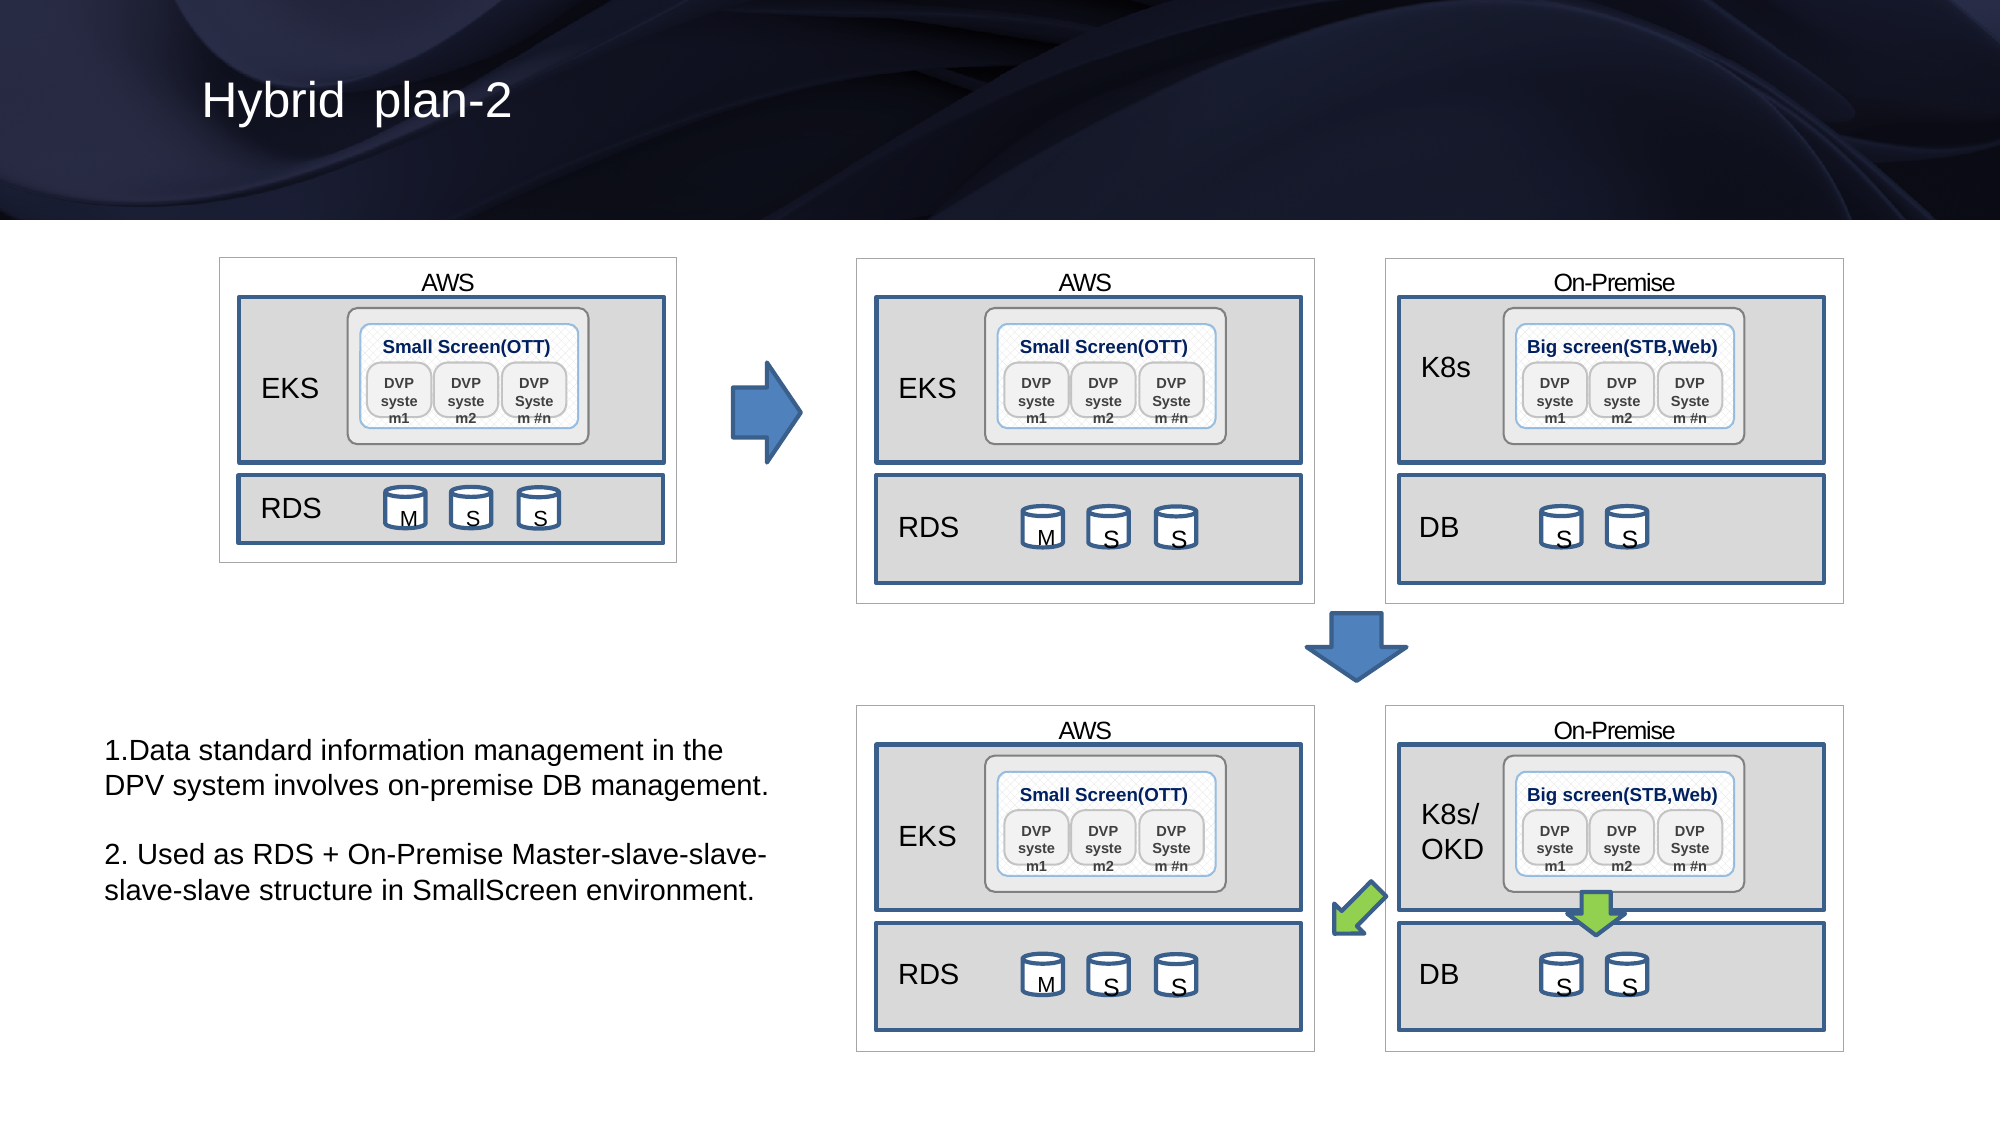

Hybrid  plan-2

AWS
c

Small Screen(OTT)
DVP
system1
EKS
DVP
system2
DVP
System #n

RDS
M
S
S
AWS
On-Premise
c
c

Small Screen(OTT)
DVP
system1
Big screen(STB,Web)
DVP
system1
K8s

EKS
DVP
system2
DVP
System #n
DVP
system2
DVP
System #n

RDS
DB
M
S
S
S
S

AWS
On-Premise
1.Data standard information management in the DPV system involves on-premise DB management.

2. Used as RDS + On-Premise Master-slave-slave-slave-slave structure in SmallScreen environment.
c
c

Small Screen(OTT)
DVP
system1
Big screen(STB,Web)
DVP
system1
K8s/
OKD
EKS
DVP
system2
DVP
System #n
DVP
system2
DVP
System #n

RDS
DB
M
S
S
S
S